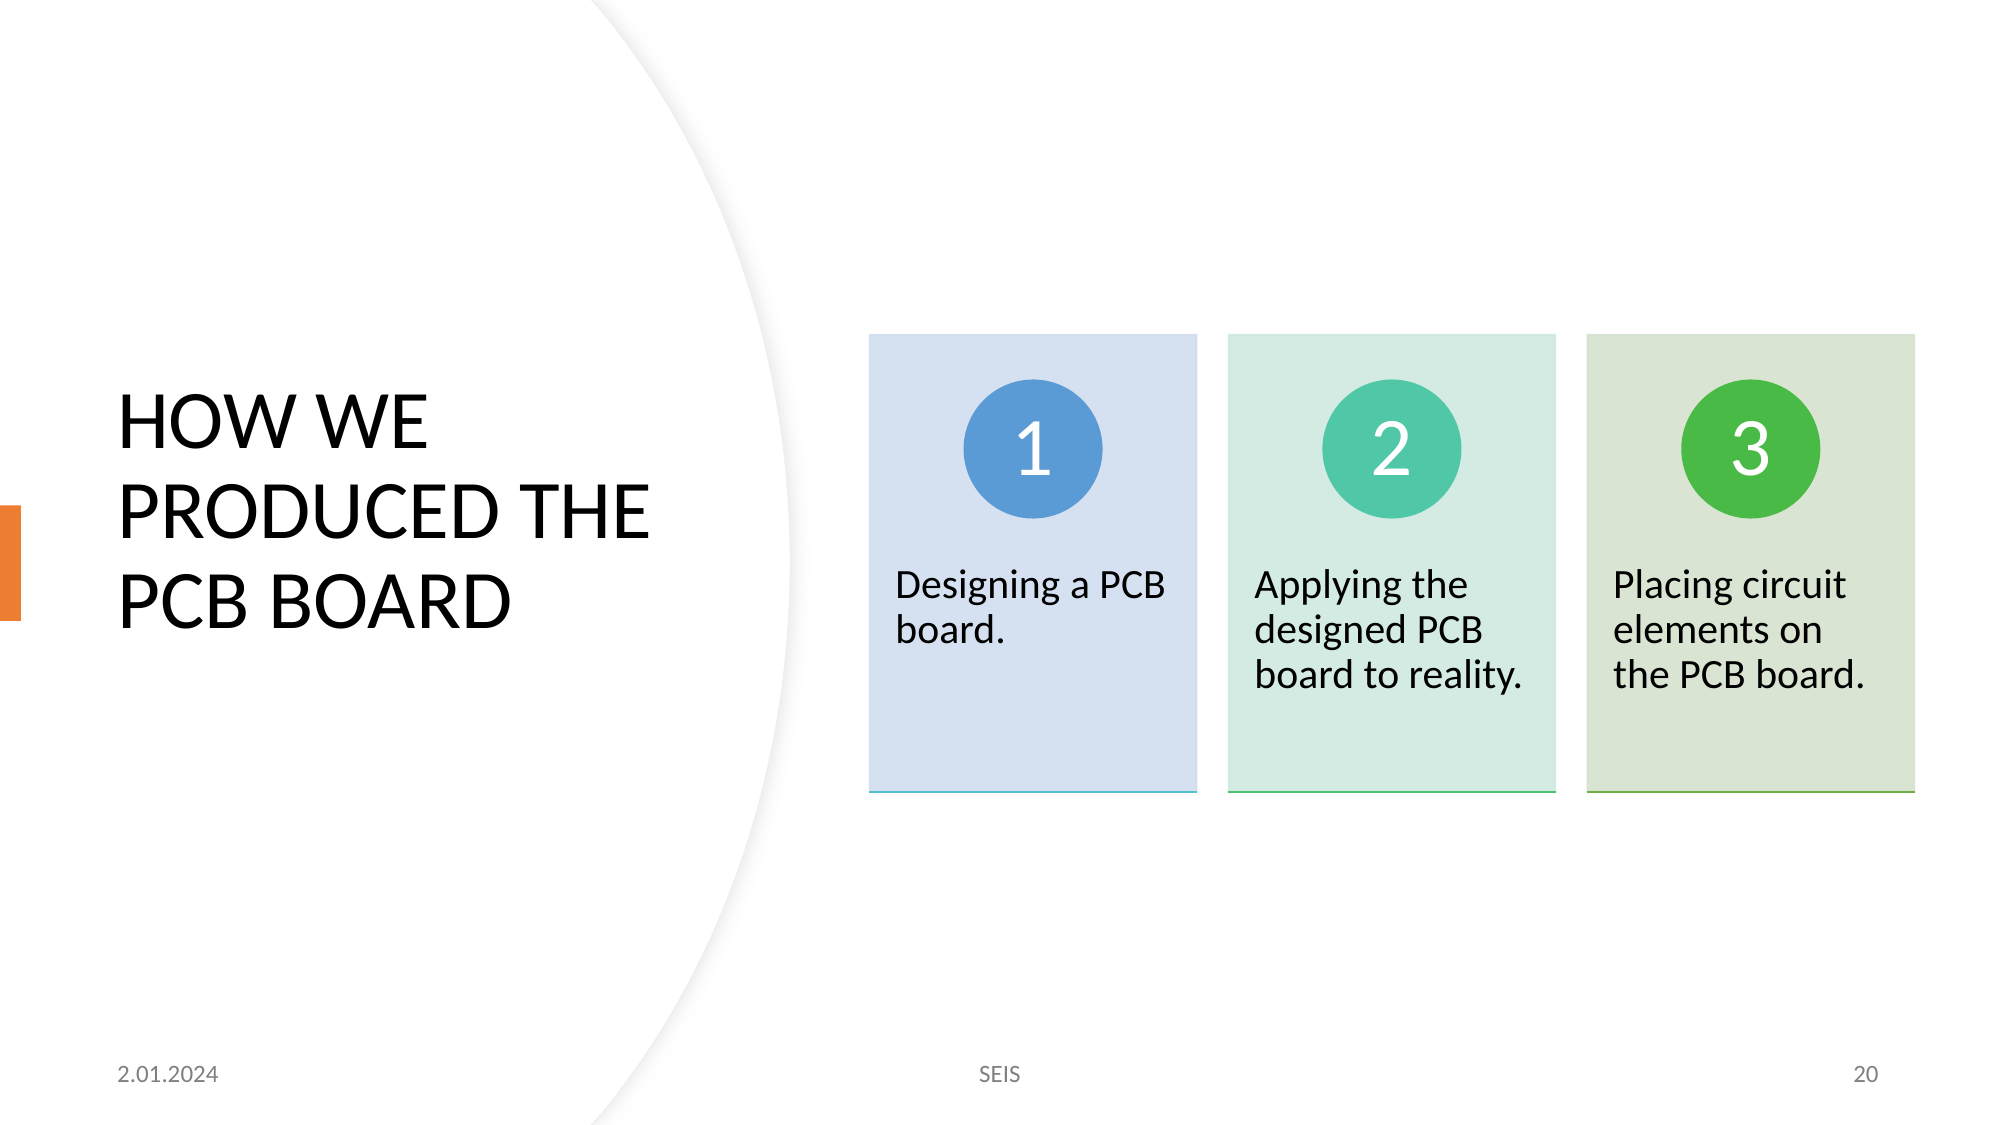

Designing a PCB board.
1
Applying the designed PCB board to reality.
2
Placing circuit elements on the PCB board.
3
# HOW WE PRODUCED THE PCB BOARD

2.01.2024
SEIS
20